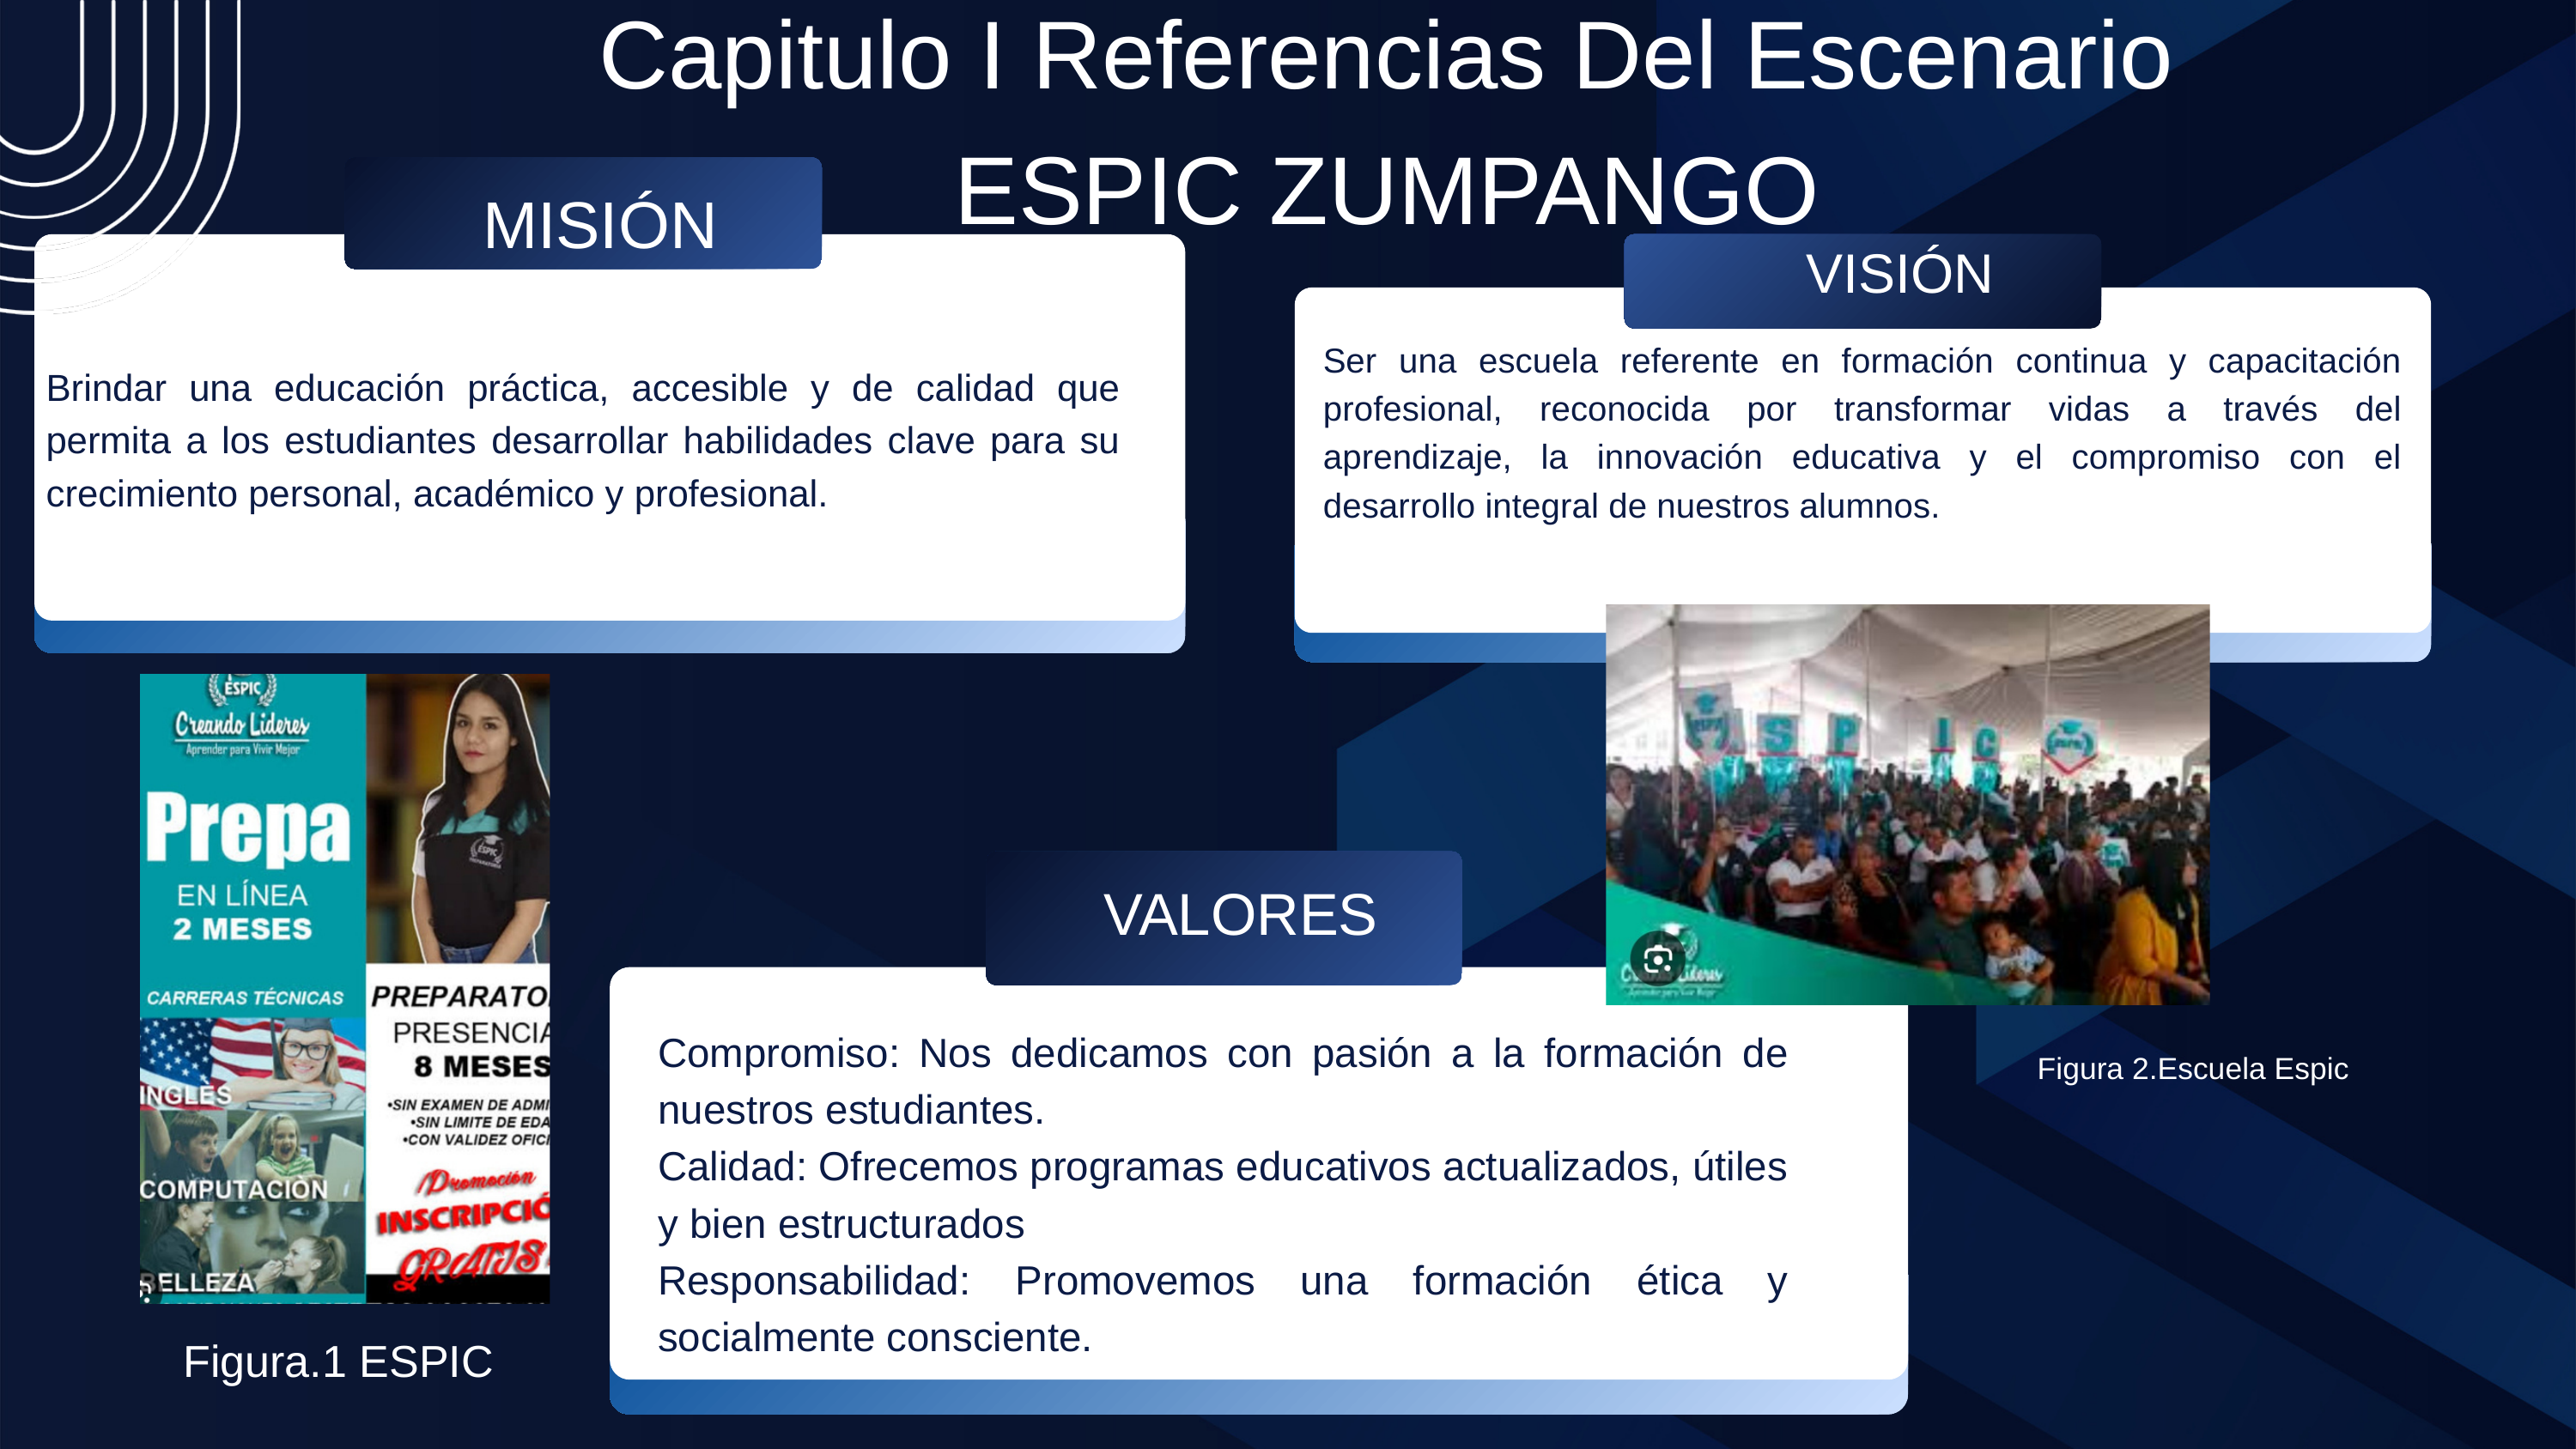

Capitulo I Referencias Del Escenario
ESPIC ZUMPANGO

MISIÓN
VISIÓN

Ser una escuela referente en formación continua y capacitación profesional, reconocida por transformar vidas a través del aprendizaje, la innovación educativa y el compromiso con el desarrollo integral de nuestros alumnos.
Brindar una educación práctica, accesible y de calidad que permita a los estudiantes desarrollar habilidades clave para su crecimiento personal, académico y profesional.

VALORES

Compromiso: Nos dedicamos con pasión a la formación de nuestros estudiantes.
Calidad: Ofrecemos programas educativos actualizados, útiles y bien estructurados
Responsabilidad: Promovemos una formación ética y socialmente consciente.
Figura 2.Escuela Espic
Figura.1 ESPIC